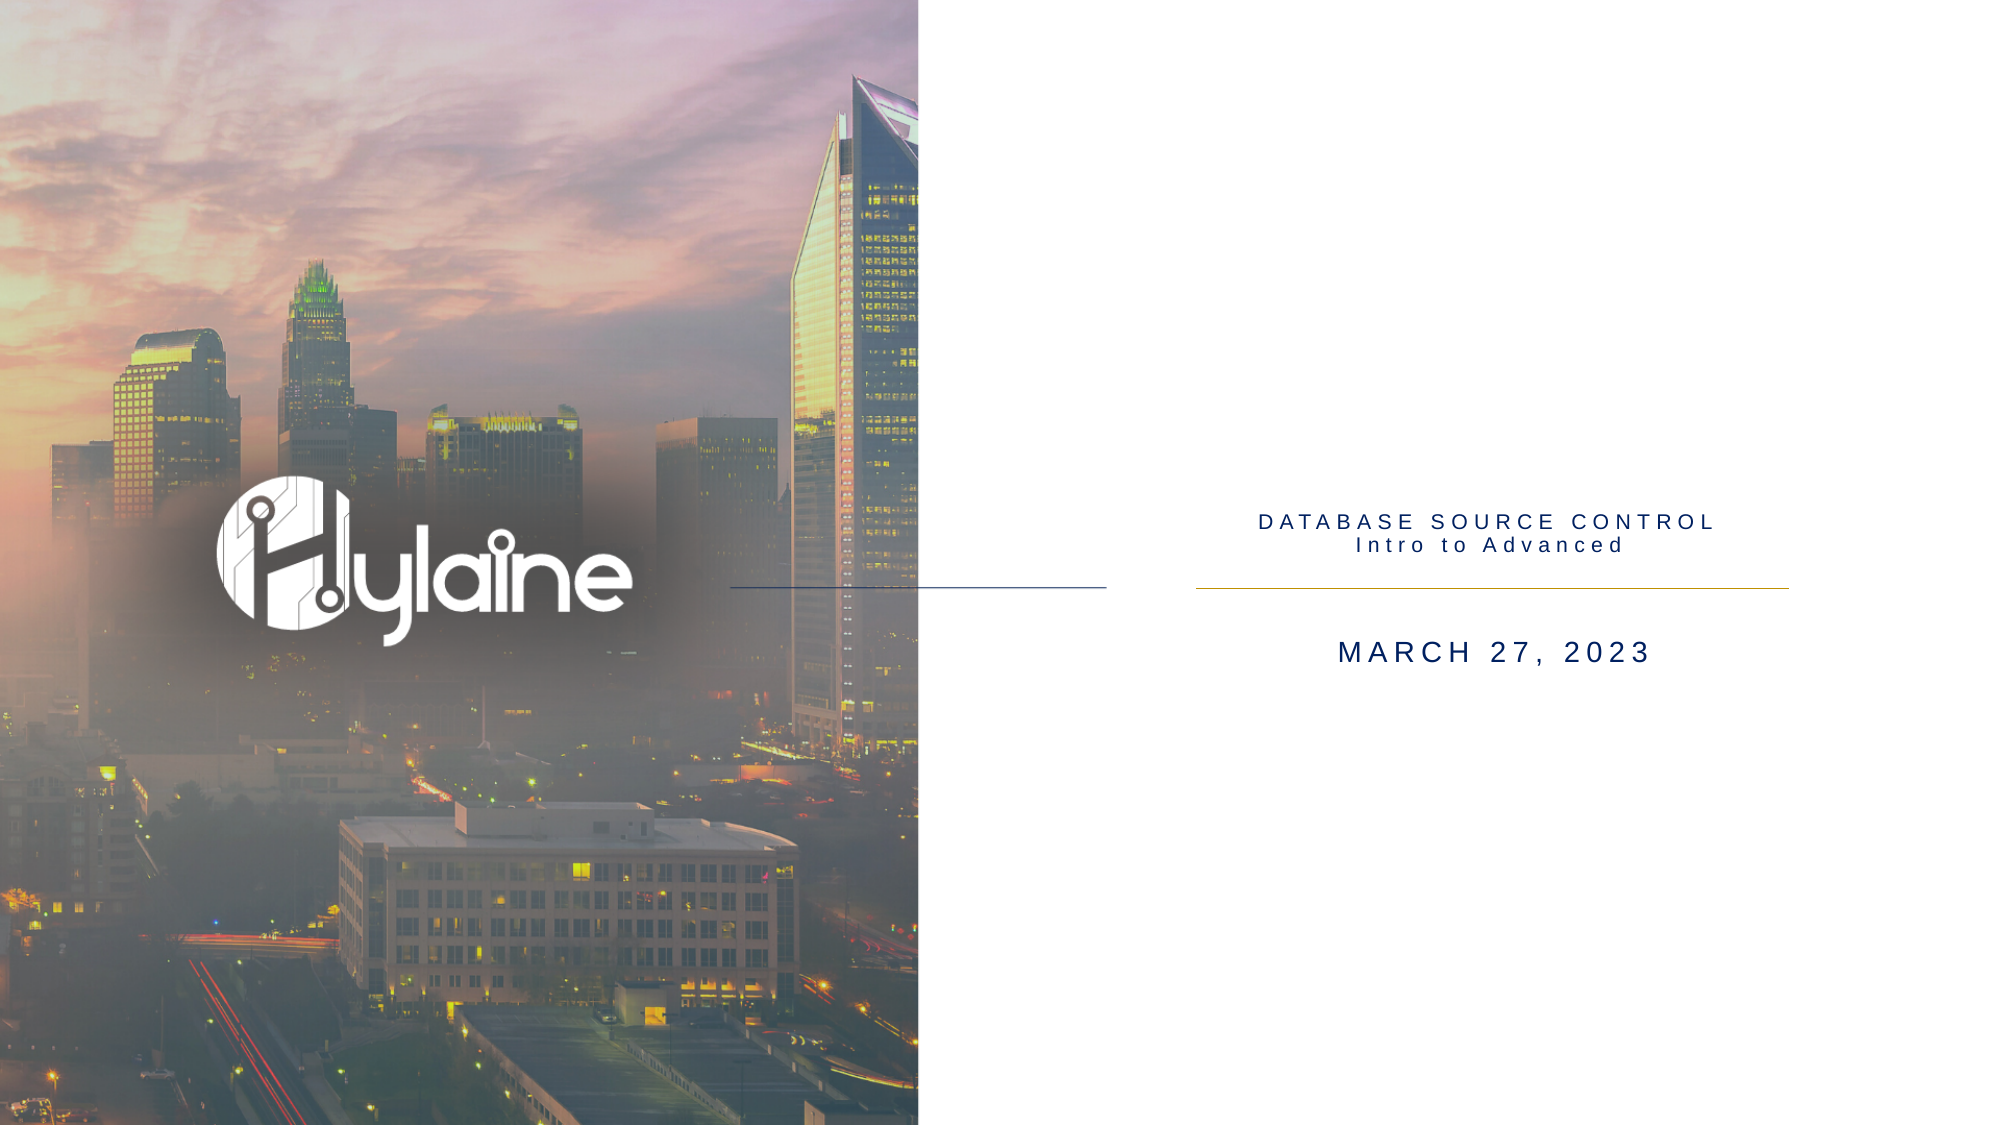

# DATABASE SOURCE CONTROL Intro to Advanced
MARCH 27, 2023